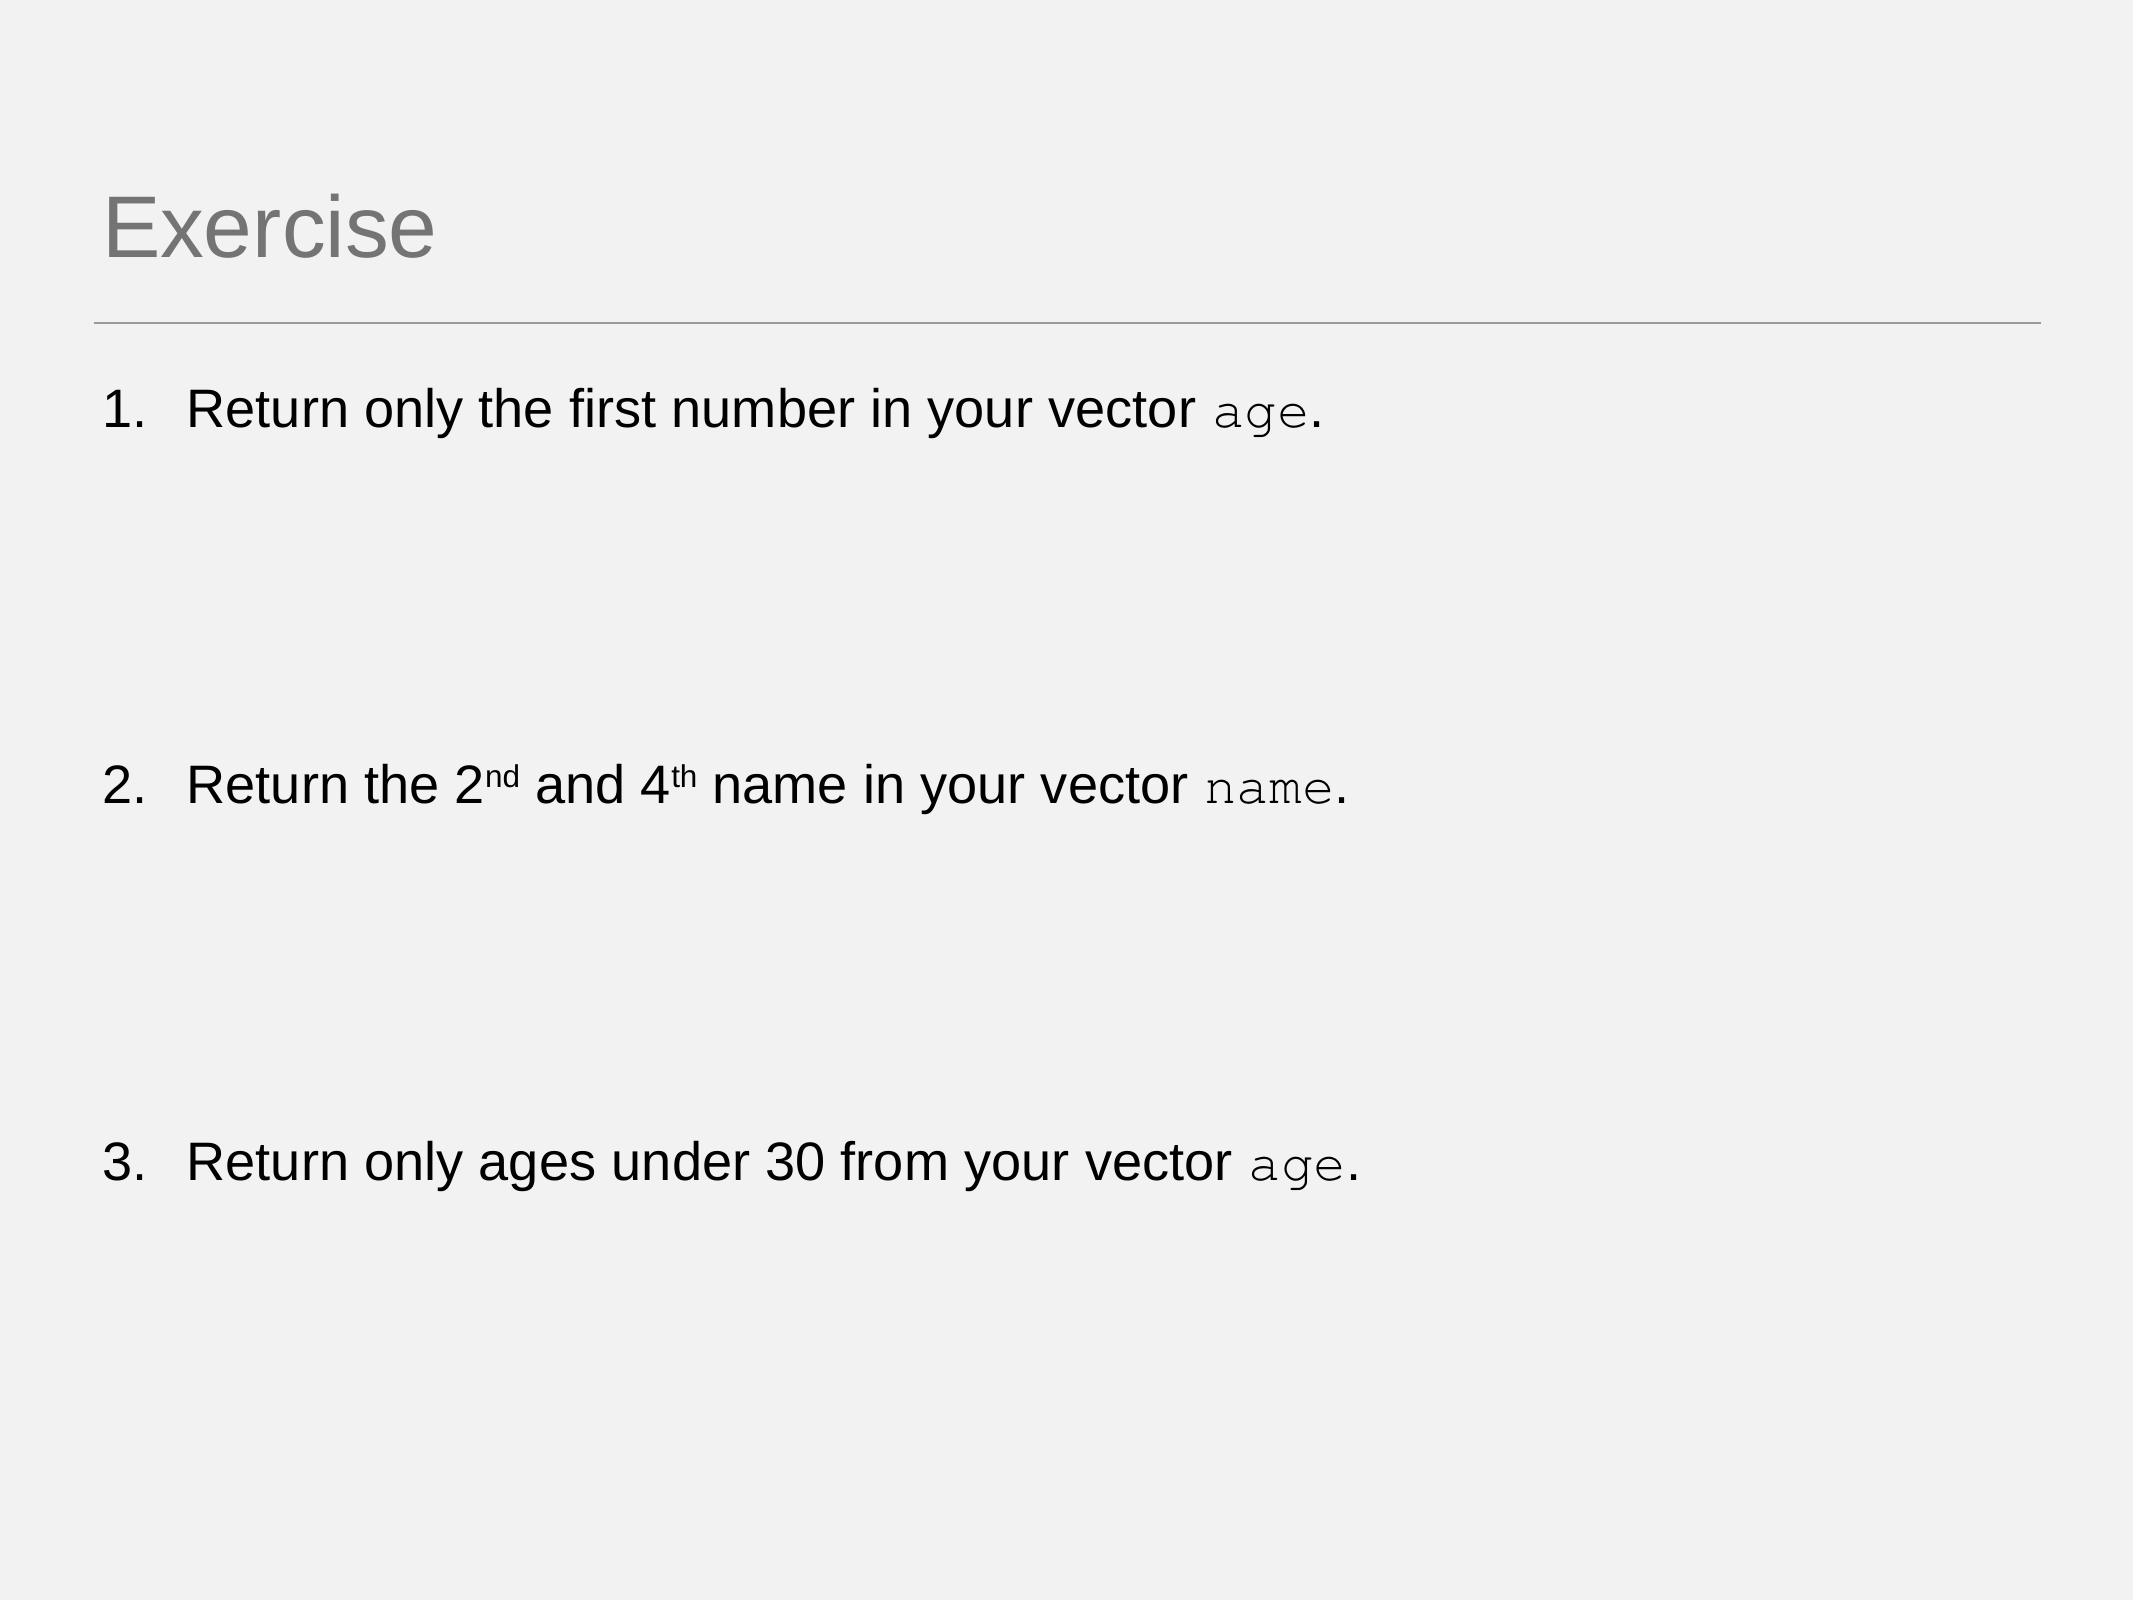

# Exercise
Return only the first number in your vector age.

Return the 2nd and 4th name in your vector name.

Return only ages under 30 from your vector age.